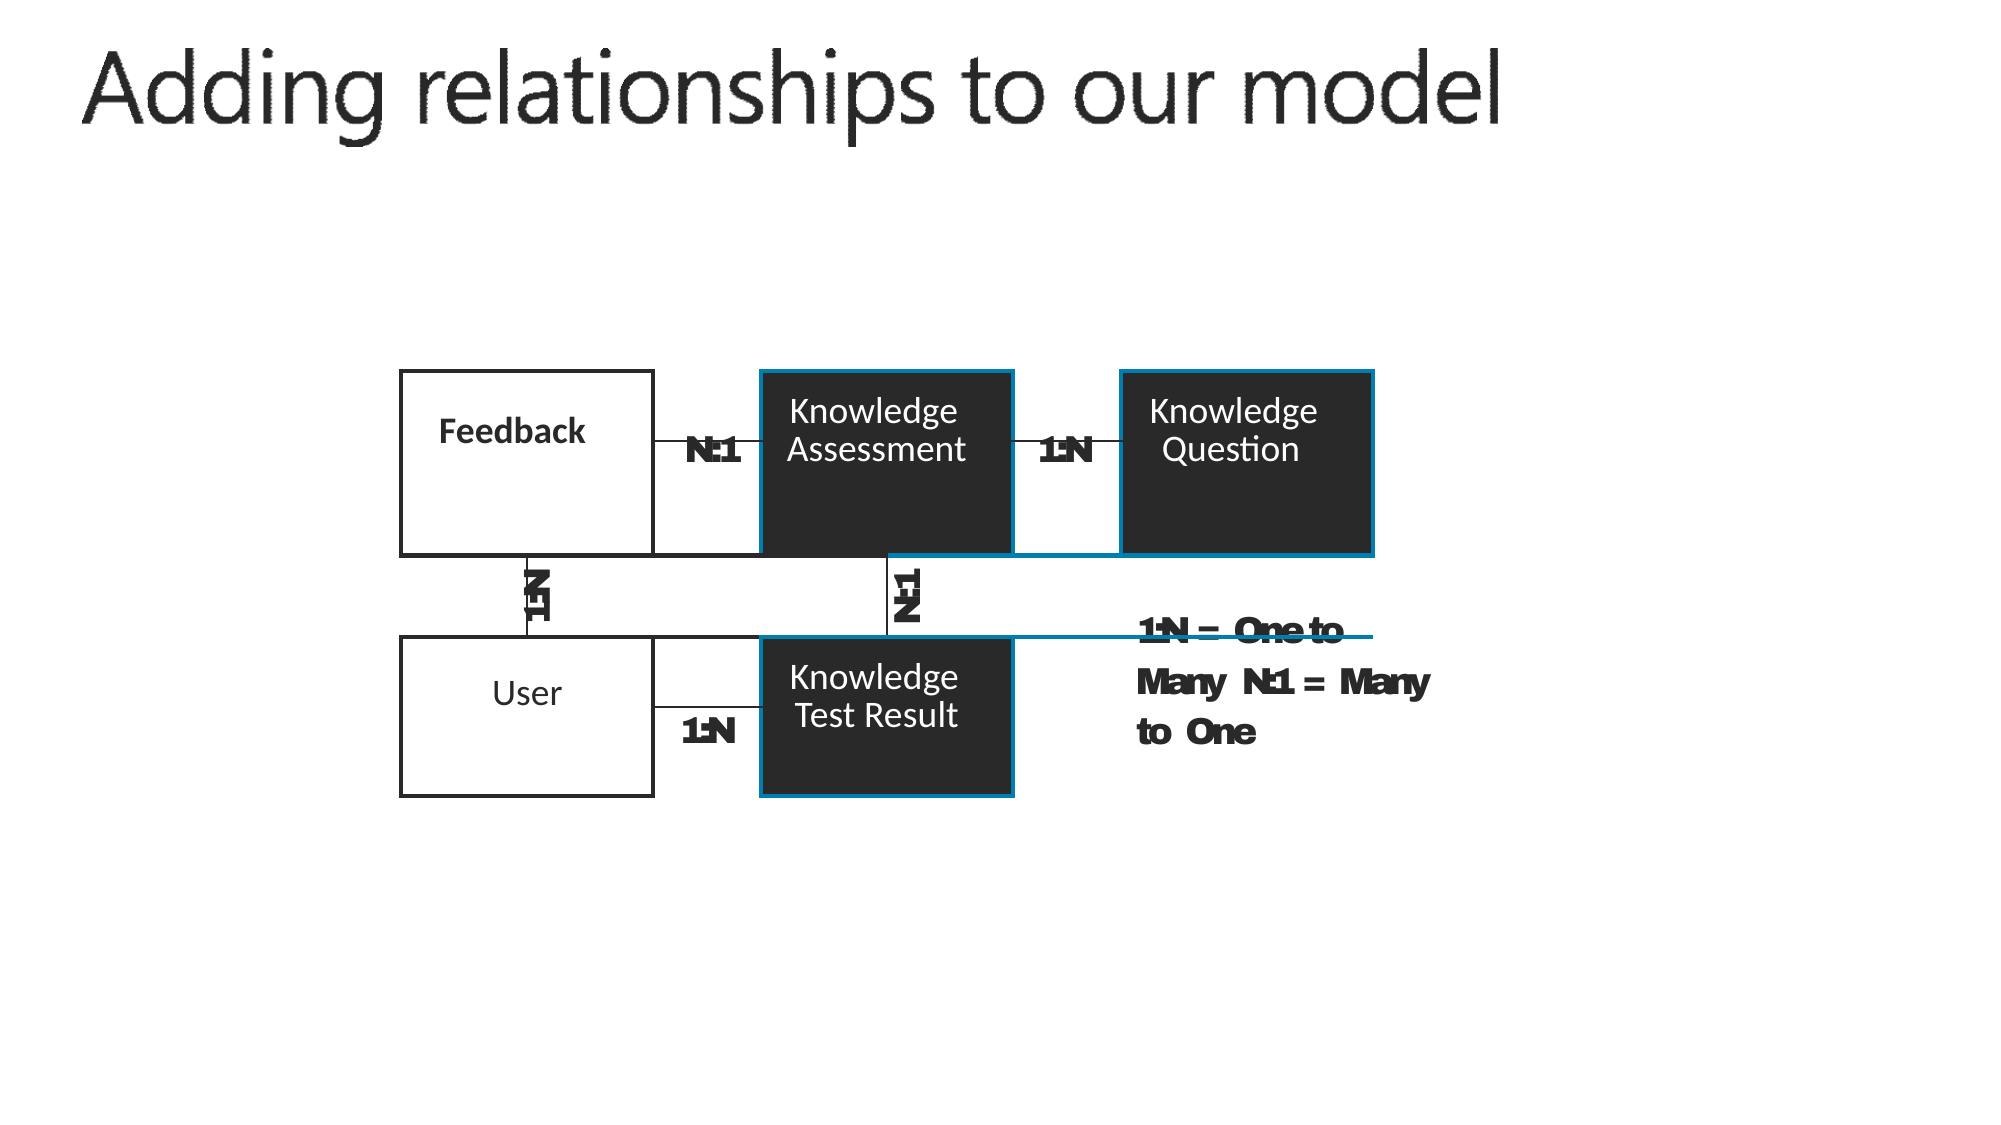

| Feedback |  |  | Knowledge Assessment |  |  | Knowledge Question |
| --- | --- | --- | --- | --- | --- | --- |
|  |  | N:1 |  |  | 1:N |  |
|  | 1:N |  |  | N:1 |  |  |
| User |  |  | Knowledge Test Result |  |  |  |
|  |  | 1:N |  |  |  |  |
1:N = One to Many  N:1 = Many to One